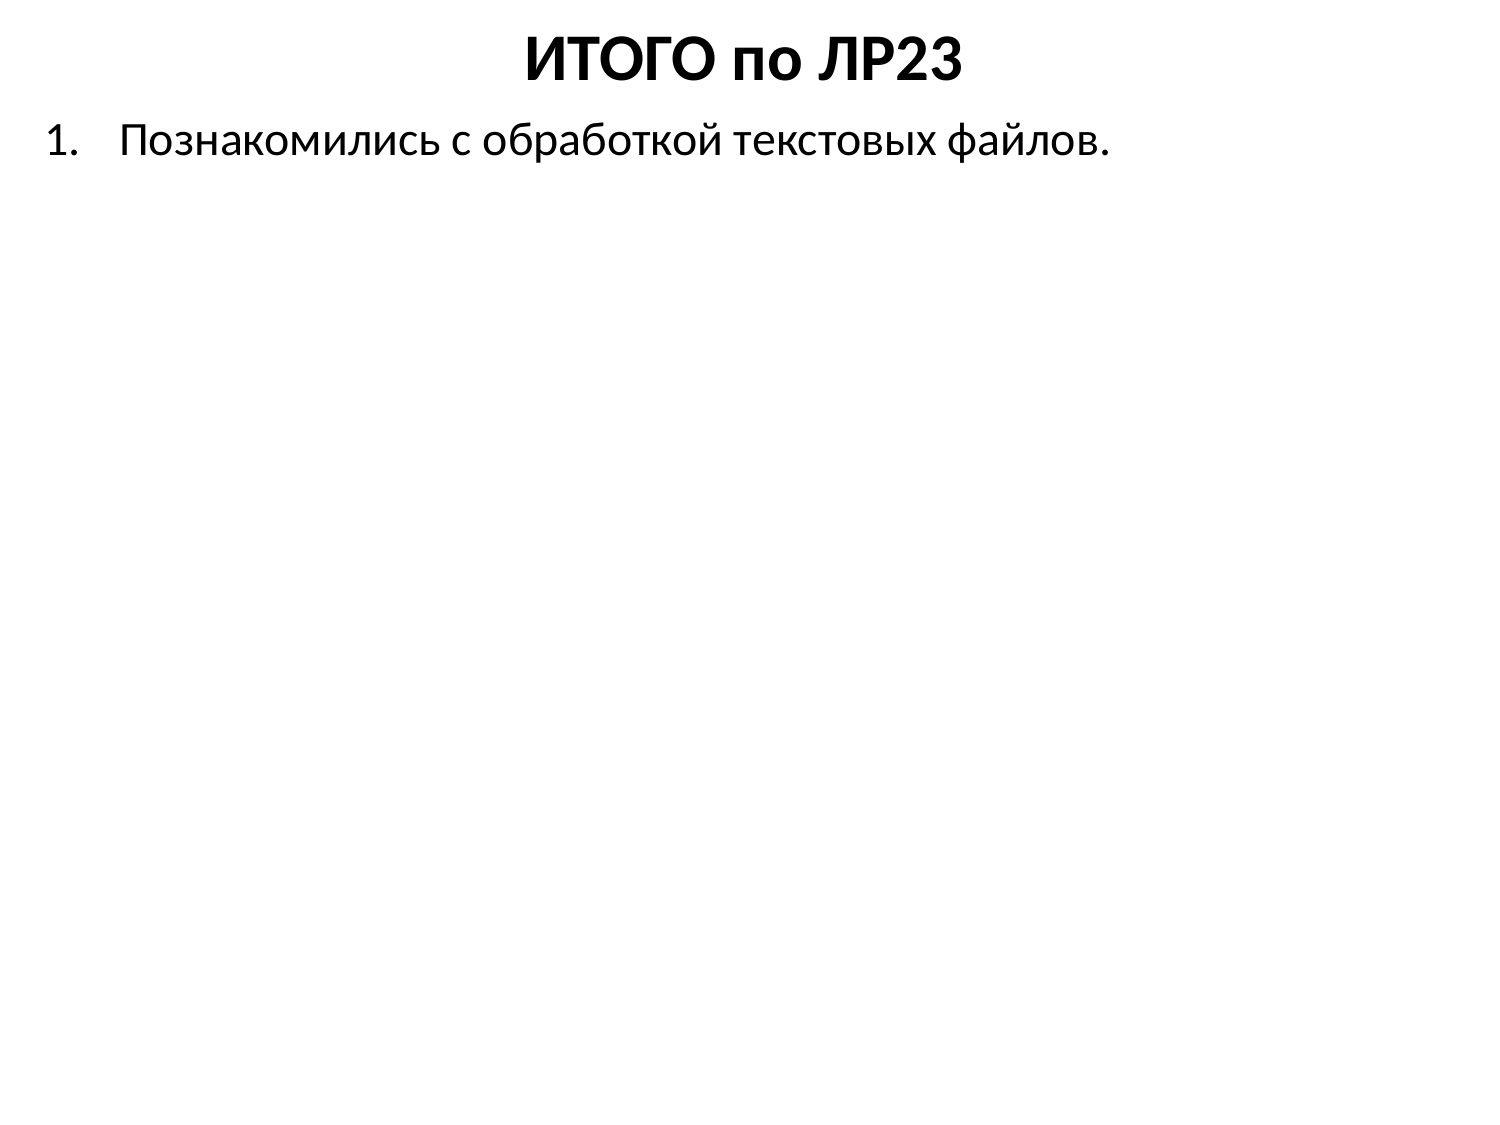

# ИТОГО по ЛР23
Познакомились с обработкой текстовых файлов.